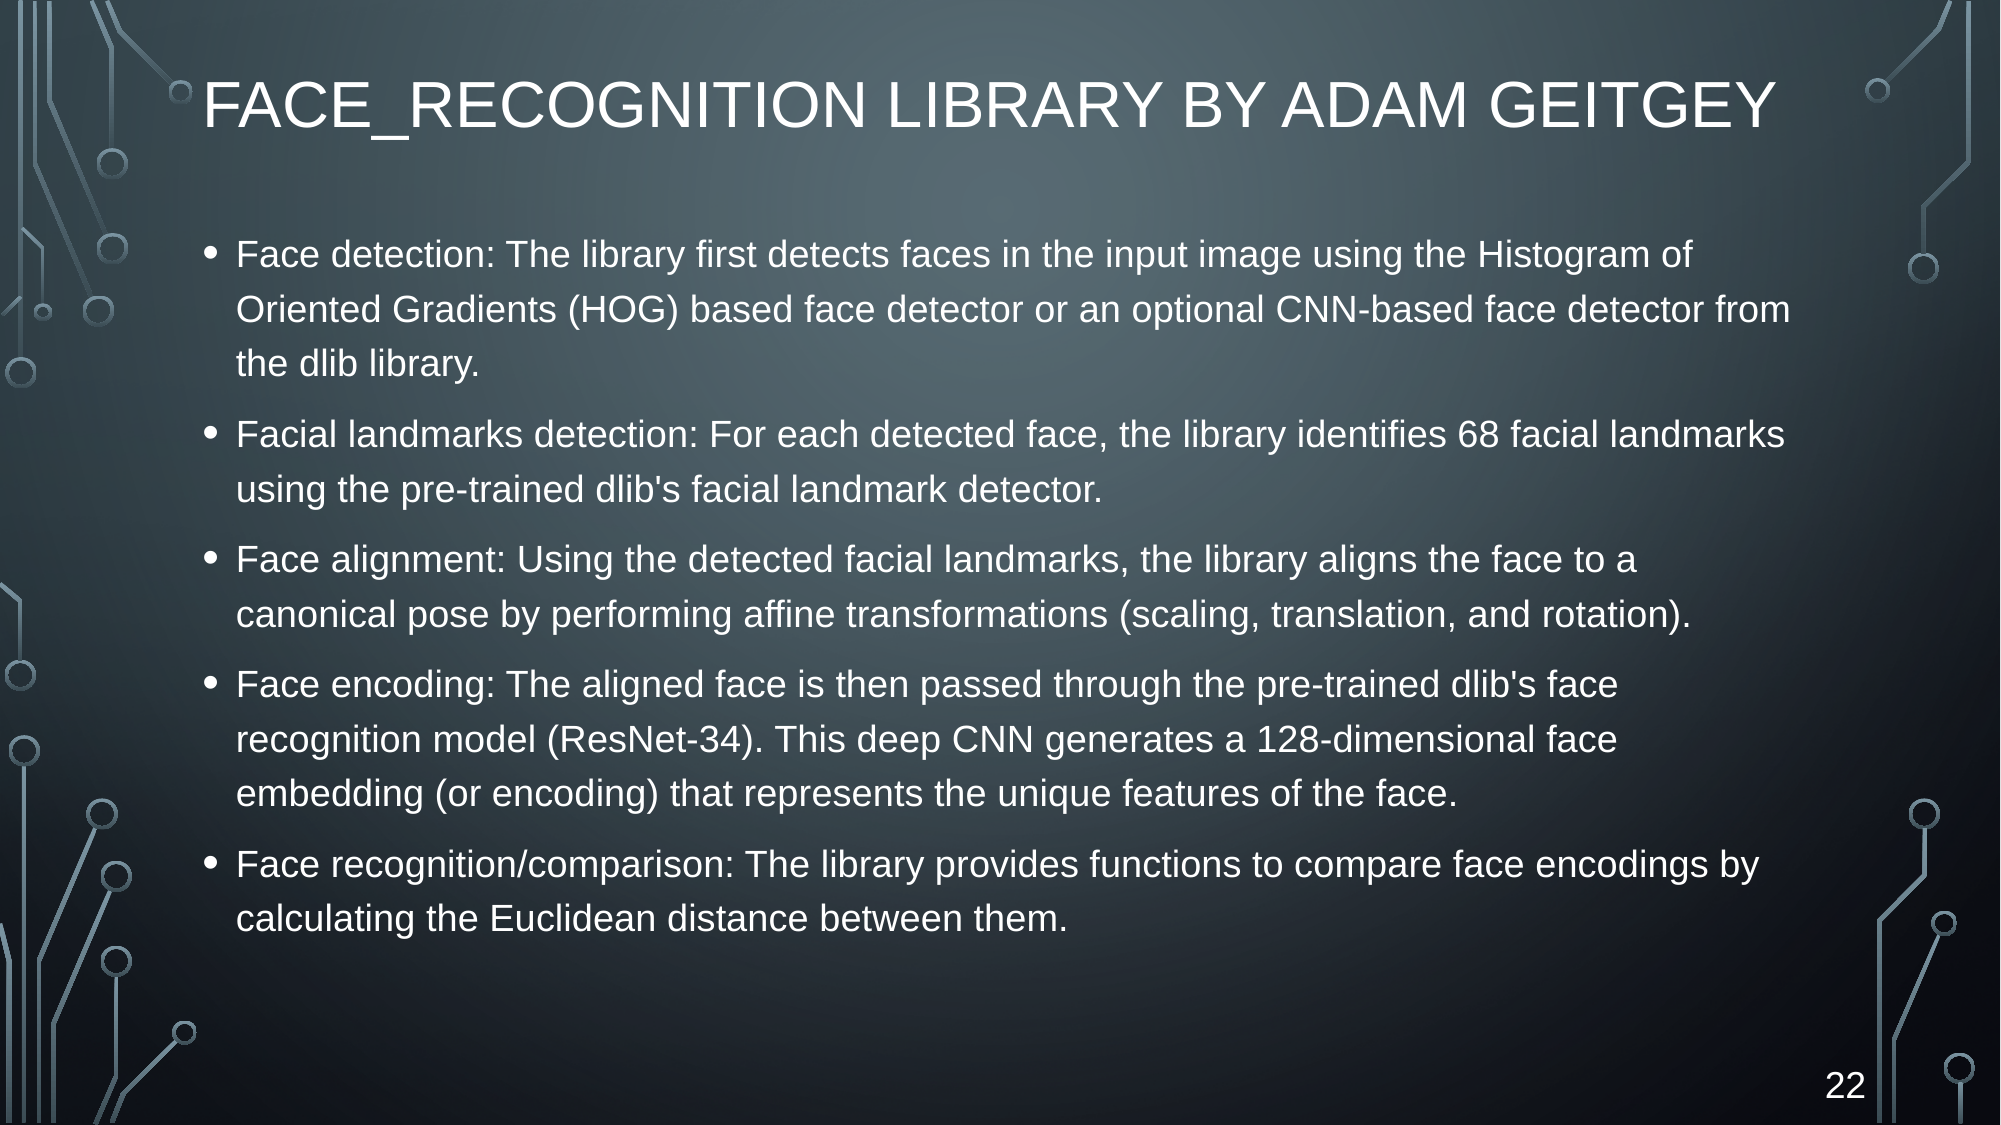

# face_recognition library by Adam Geitgey
Face detection: The library first detects faces in the input image using the Histogram of Oriented Gradients (HOG) based face detector or an optional CNN-based face detector from the dlib library.
Facial landmarks detection: For each detected face, the library identifies 68 facial landmarks using the pre-trained dlib's facial landmark detector.
Face alignment: Using the detected facial landmarks, the library aligns the face to a canonical pose by performing affine transformations (scaling, translation, and rotation).
Face encoding: The aligned face is then passed through the pre-trained dlib's face recognition model (ResNet-34). This deep CNN generates a 128-dimensional face embedding (or encoding) that represents the unique features of the face.
Face recognition/comparison: The library provides functions to compare face encodings by calculating the Euclidean distance between them.
22